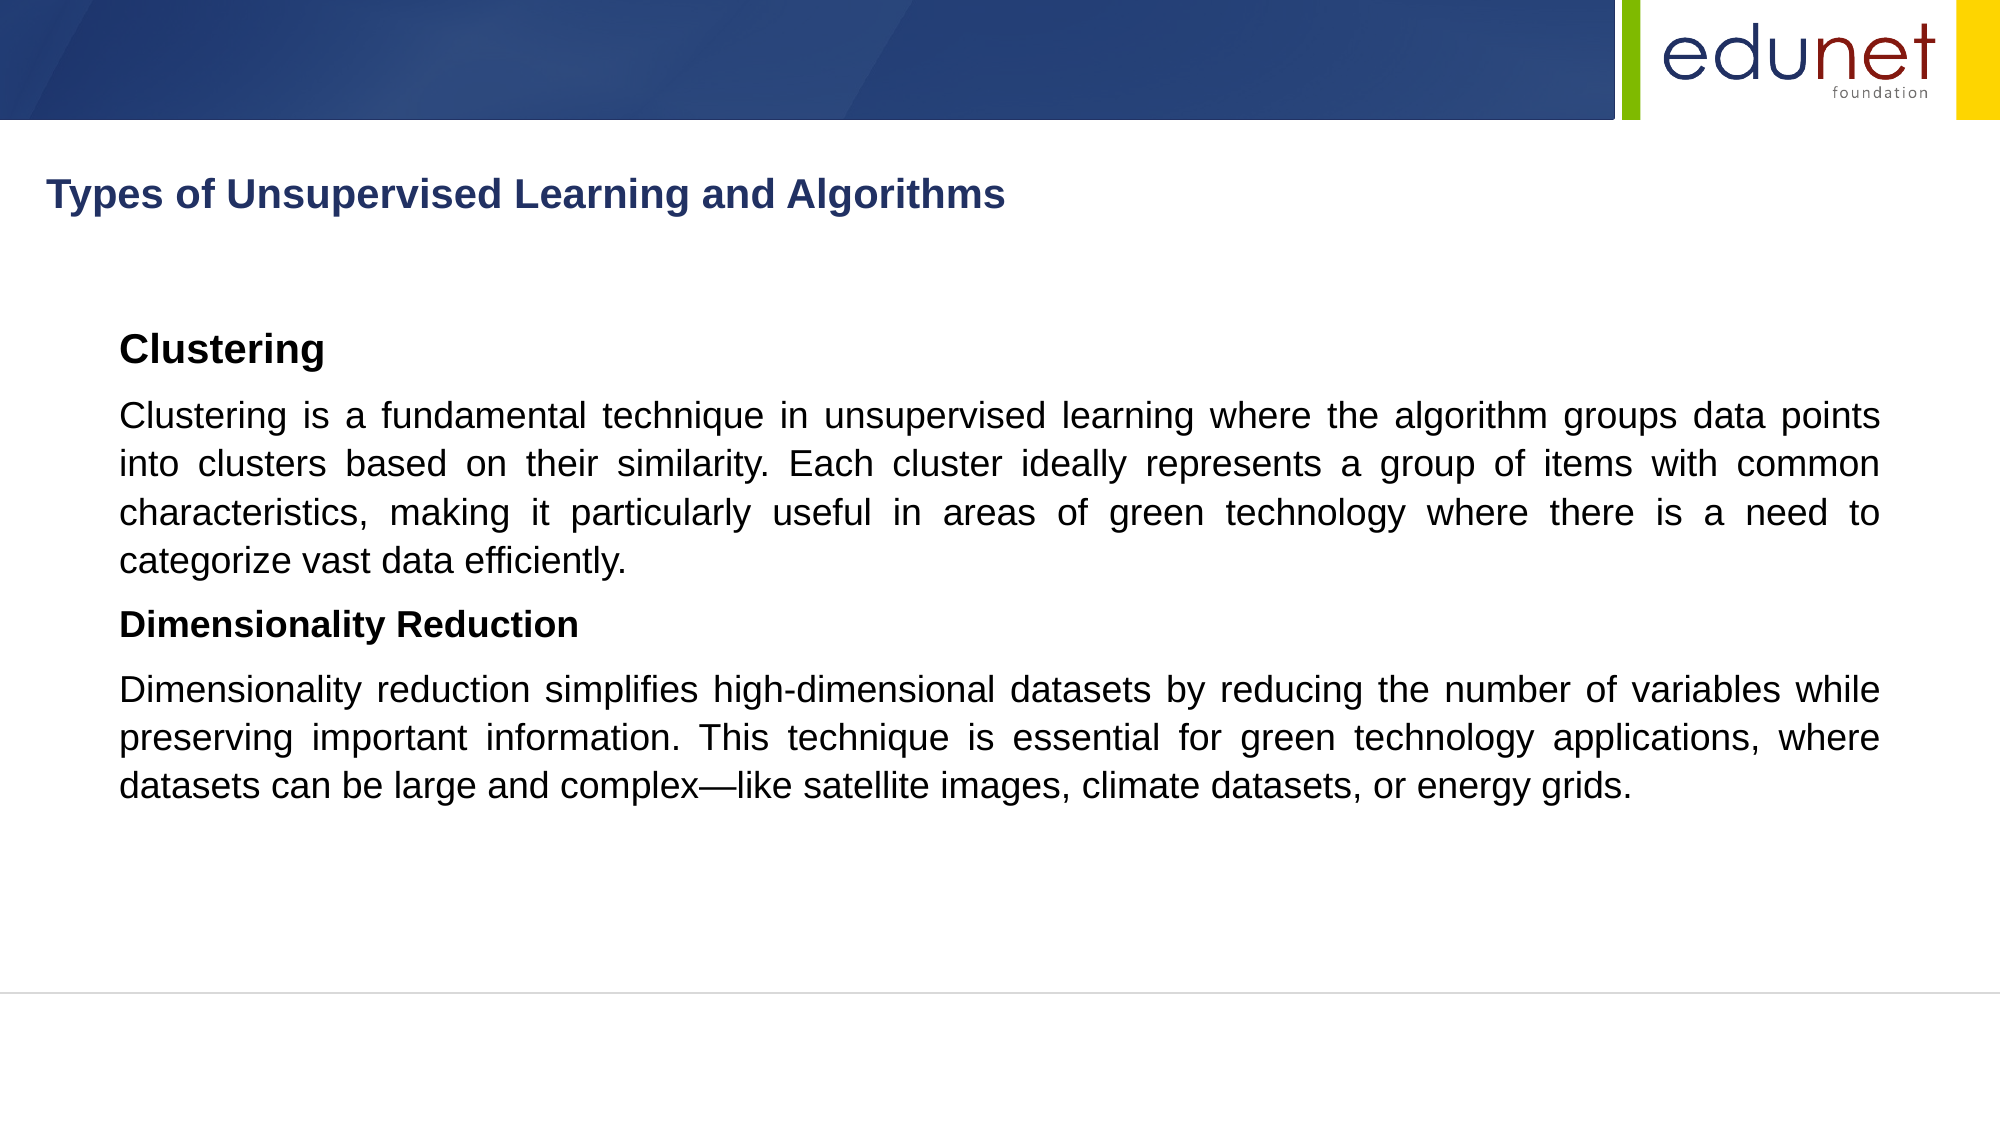

Types of Unsupervised Learning and Algorithms
Clustering
Clustering is a fundamental technique in unsupervised learning where the algorithm groups data points into clusters based on their similarity. Each cluster ideally represents a group of items with common characteristics, making it particularly useful in areas of green technology where there is a need to categorize vast data efficiently.
Dimensionality Reduction
Dimensionality reduction simplifies high-dimensional datasets by reducing the number of variables while preserving important information. This technique is essential for green technology applications, where datasets can be large and complex—like satellite images, climate datasets, or energy grids.